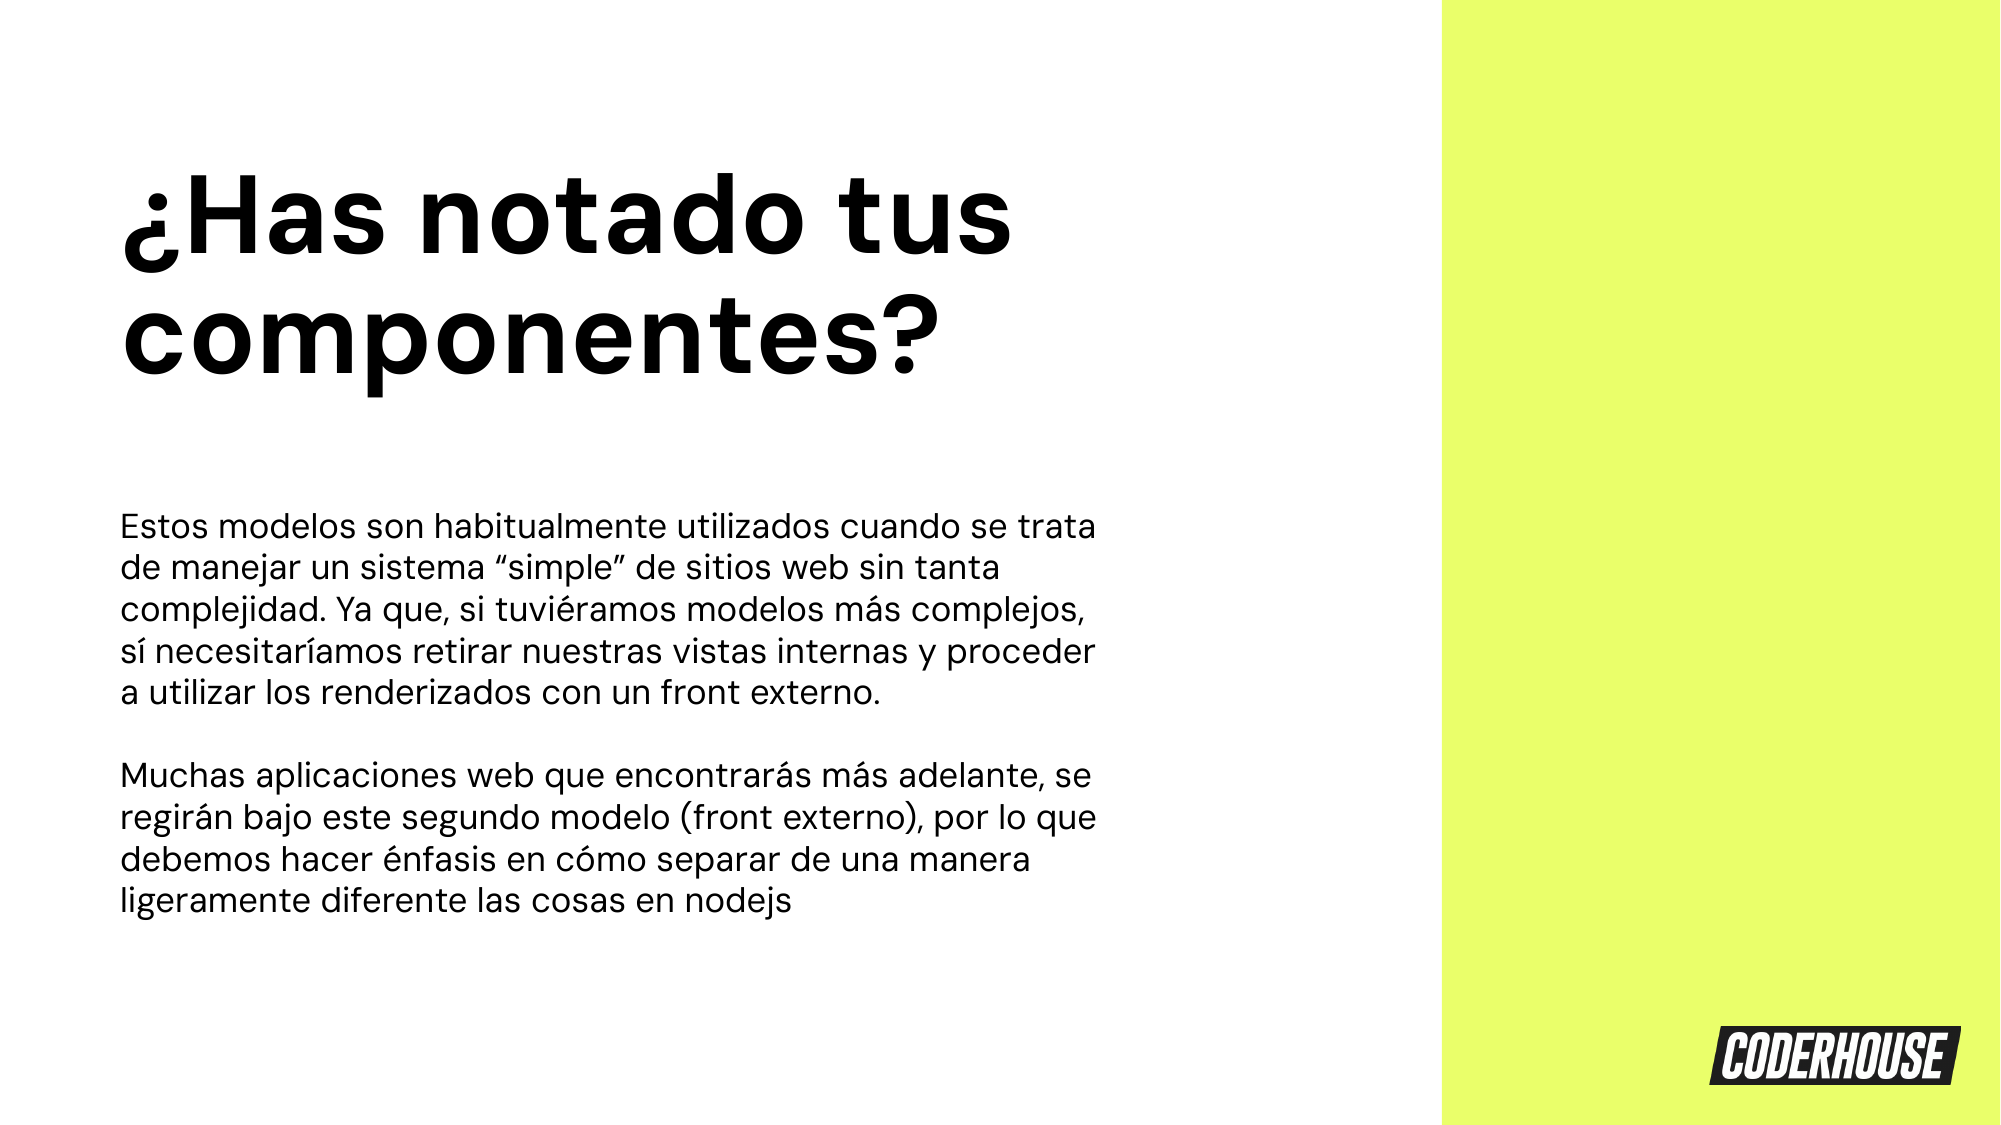

¿Has notado tus componentes?
Estos modelos son habitualmente utilizados cuando se trata de manejar un sistema “simple” de sitios web sin tanta complejidad. Ya que, si tuviéramos modelos más complejos, sí necesitaríamos retirar nuestras vistas internas y proceder a utilizar los renderizados con un front externo.

Muchas aplicaciones web que encontrarás más adelante, se regirán bajo este segundo modelo (front externo), por lo que debemos hacer énfasis en cómo separar de una manera ligeramente diferente las cosas en nodejs